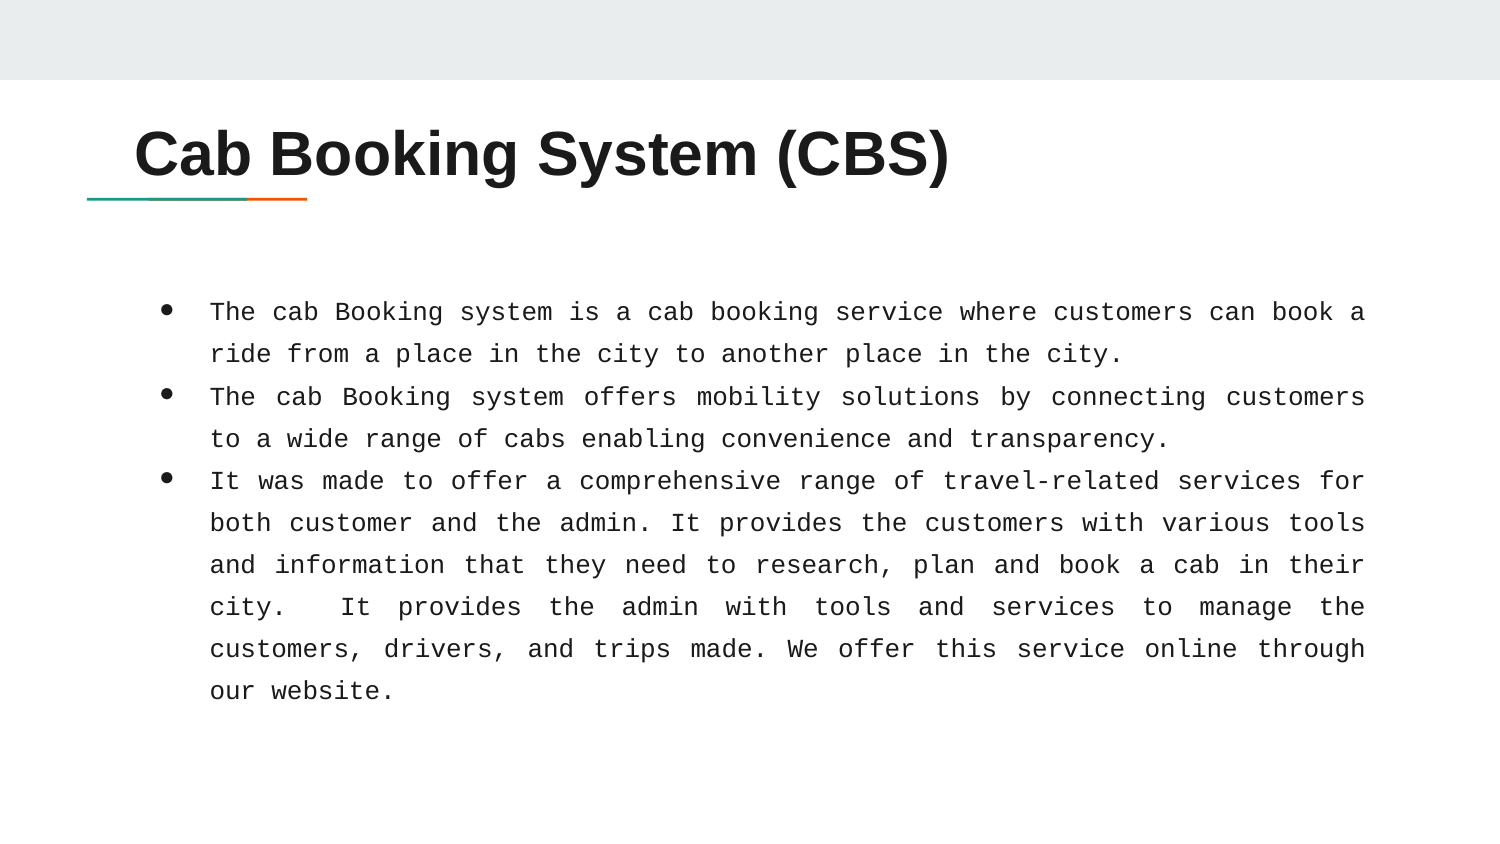

# Cab Booking System (CBS)
The cab Booking system is a cab booking service where customers can book a ride from a place in the city to another place in the city.
The cab Booking system offers mobility solutions by connecting customers to a wide range of cabs enabling convenience and transparency.
It was made to offer a comprehensive range of travel-related services for both customer and the admin. It provides the customers with various tools and information that they need to research, plan and book a cab in their city.  It provides the admin with tools and services to manage the customers, drivers, and trips made. We offer this service online through our website.